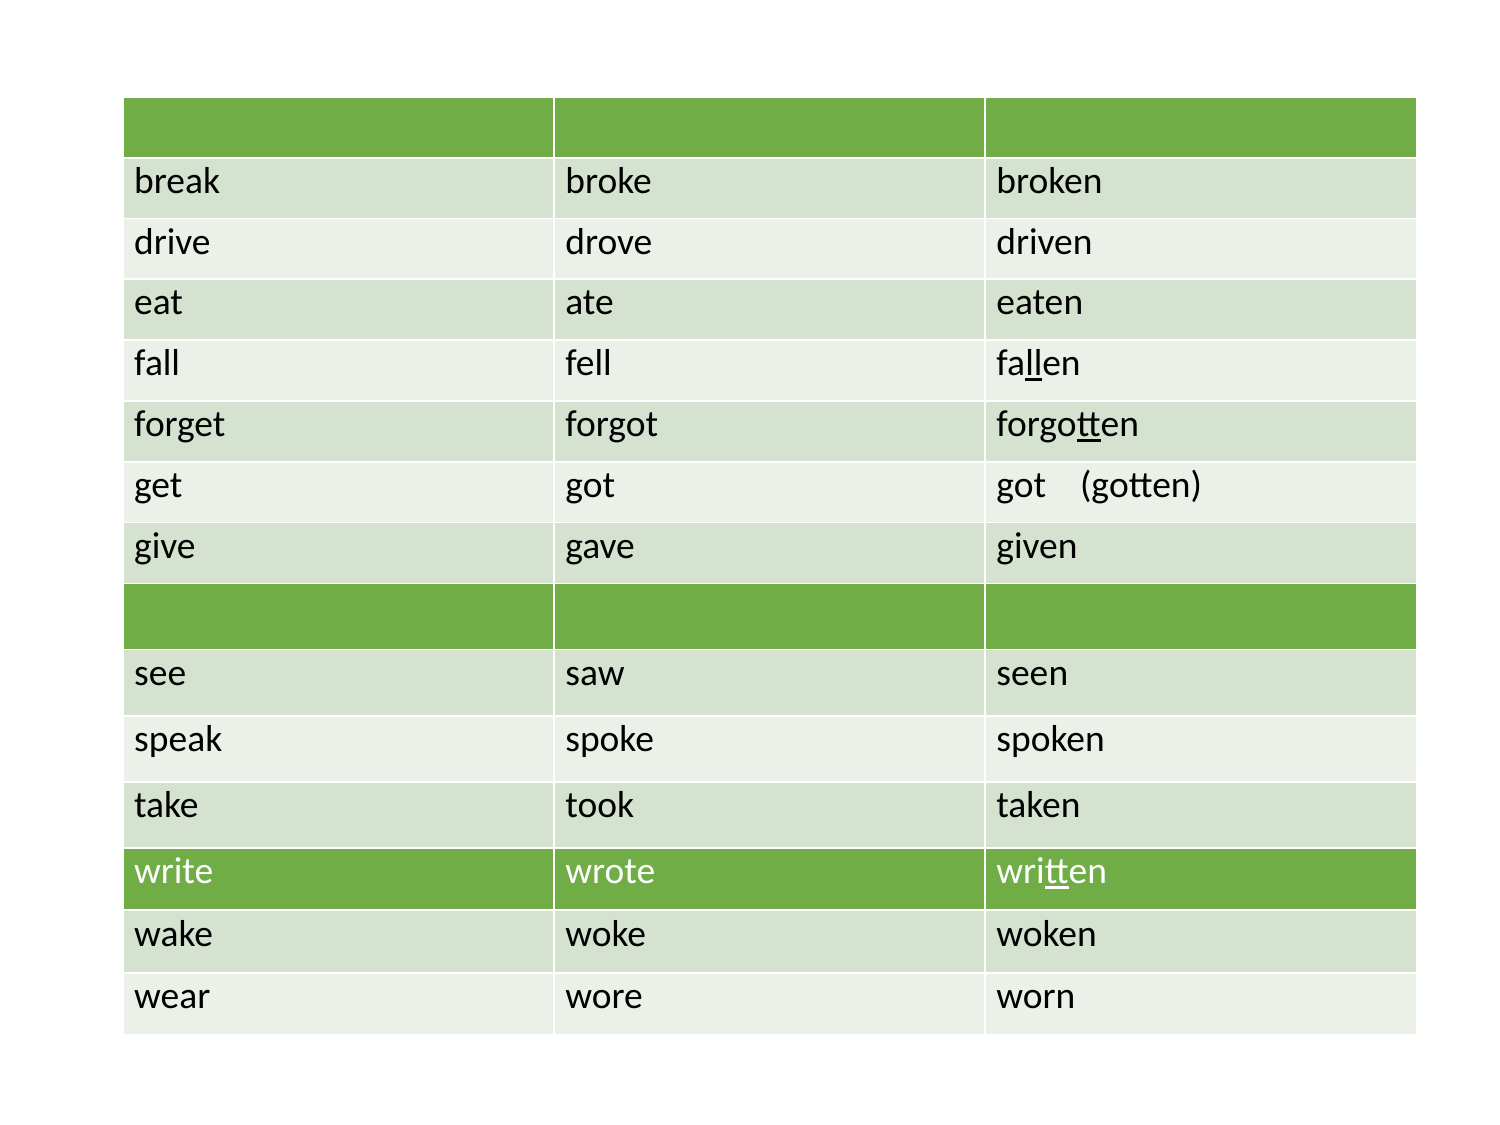

|  |  |  |
| --- | --- | --- |
| break | broke | broken |
| drive | drove | driven |
| eat | ate | eaten |
| fall | fell | fallen |
| forget | forgot | forgotten |
| get | got | got (gotten) |
| give | gave | given |
|  |  |  |
| --- | --- | --- |
| see | saw | seen |
| speak | spoke | spoken |
| take | took | taken |
| write | wrote | written |
| --- | --- | --- |
| wake | woke | woken |
| wear | wore | worn |